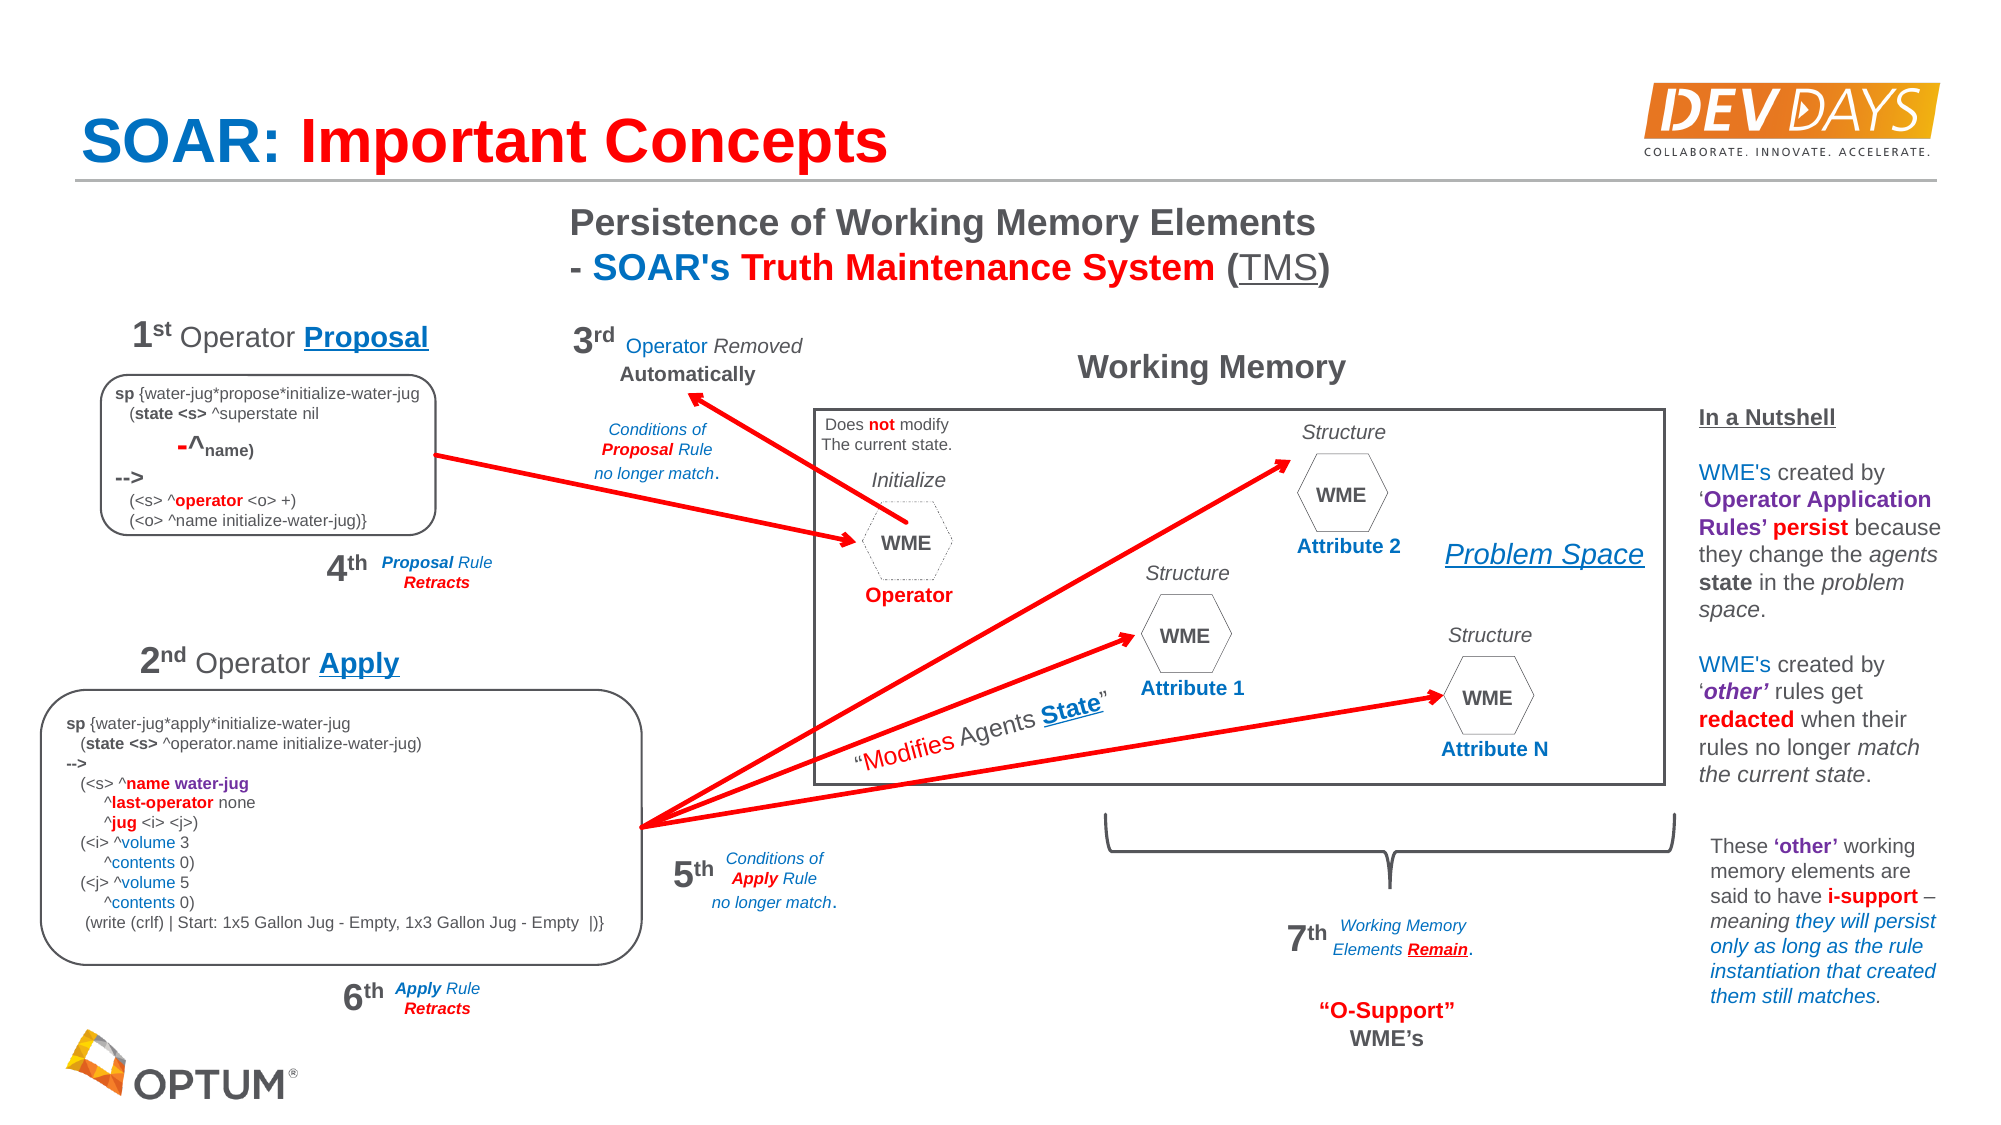

# SOAR: Important Concepts
Persistence of Working Memory Elements
- SOAR's Truth Maintenance System (TMS)
1st Operator Proposal
3rd Operator Removed
Automatically
Working Memory

sp {water-jug*propose*initialize-water-jug
   (state <s> ^superstate nil
             -^name)
-->
   (<s> ^operator <o> +)
   (<o> ^name initialize-water-jug)}
In a Nutshell

WME's created by ‘Operator Application Rules’ persist because they change the agents state in the problem space.

WME's created by ‘other’ rules get redacted when their rules no longer match the current state.
Does not modify
The current state.

Structure
Conditions of Proposal Rule
no longer match.

Initialize
WME

WME
Attribute 2
Problem Space
4th
Proposal Rule Retracts
Structure

Operator

Structure
WME
2nd Operator Apply

Attribute 1
WME

sp {water-jug*apply*initialize-water-jug
   (state <s> ^operator.name initialize-water-jug)
-->
   (<s> ^name water-jug
        ^last-operator none
        ^jug <i> <j>)
   (<i> ^volume 3
        ^contents 0)
   (<j> ^volume 5
        ^contents 0)
    (write (crlf) | Start: 1x5 Gallon Jug - Empty, 1x3 Gallon Jug - Empty  |)}
“Modifies Agents State”
Attribute N
These ‘other’ working memory elements are said to have i-support – meaning they will persist only as long as the rule instantiation that created them still matches.
Conditions of Apply Rule
no longer match.
5th
7th
Working Memory
Elements Remain.
6th
Apply Rule Retracts
“O-Support”
WME’s